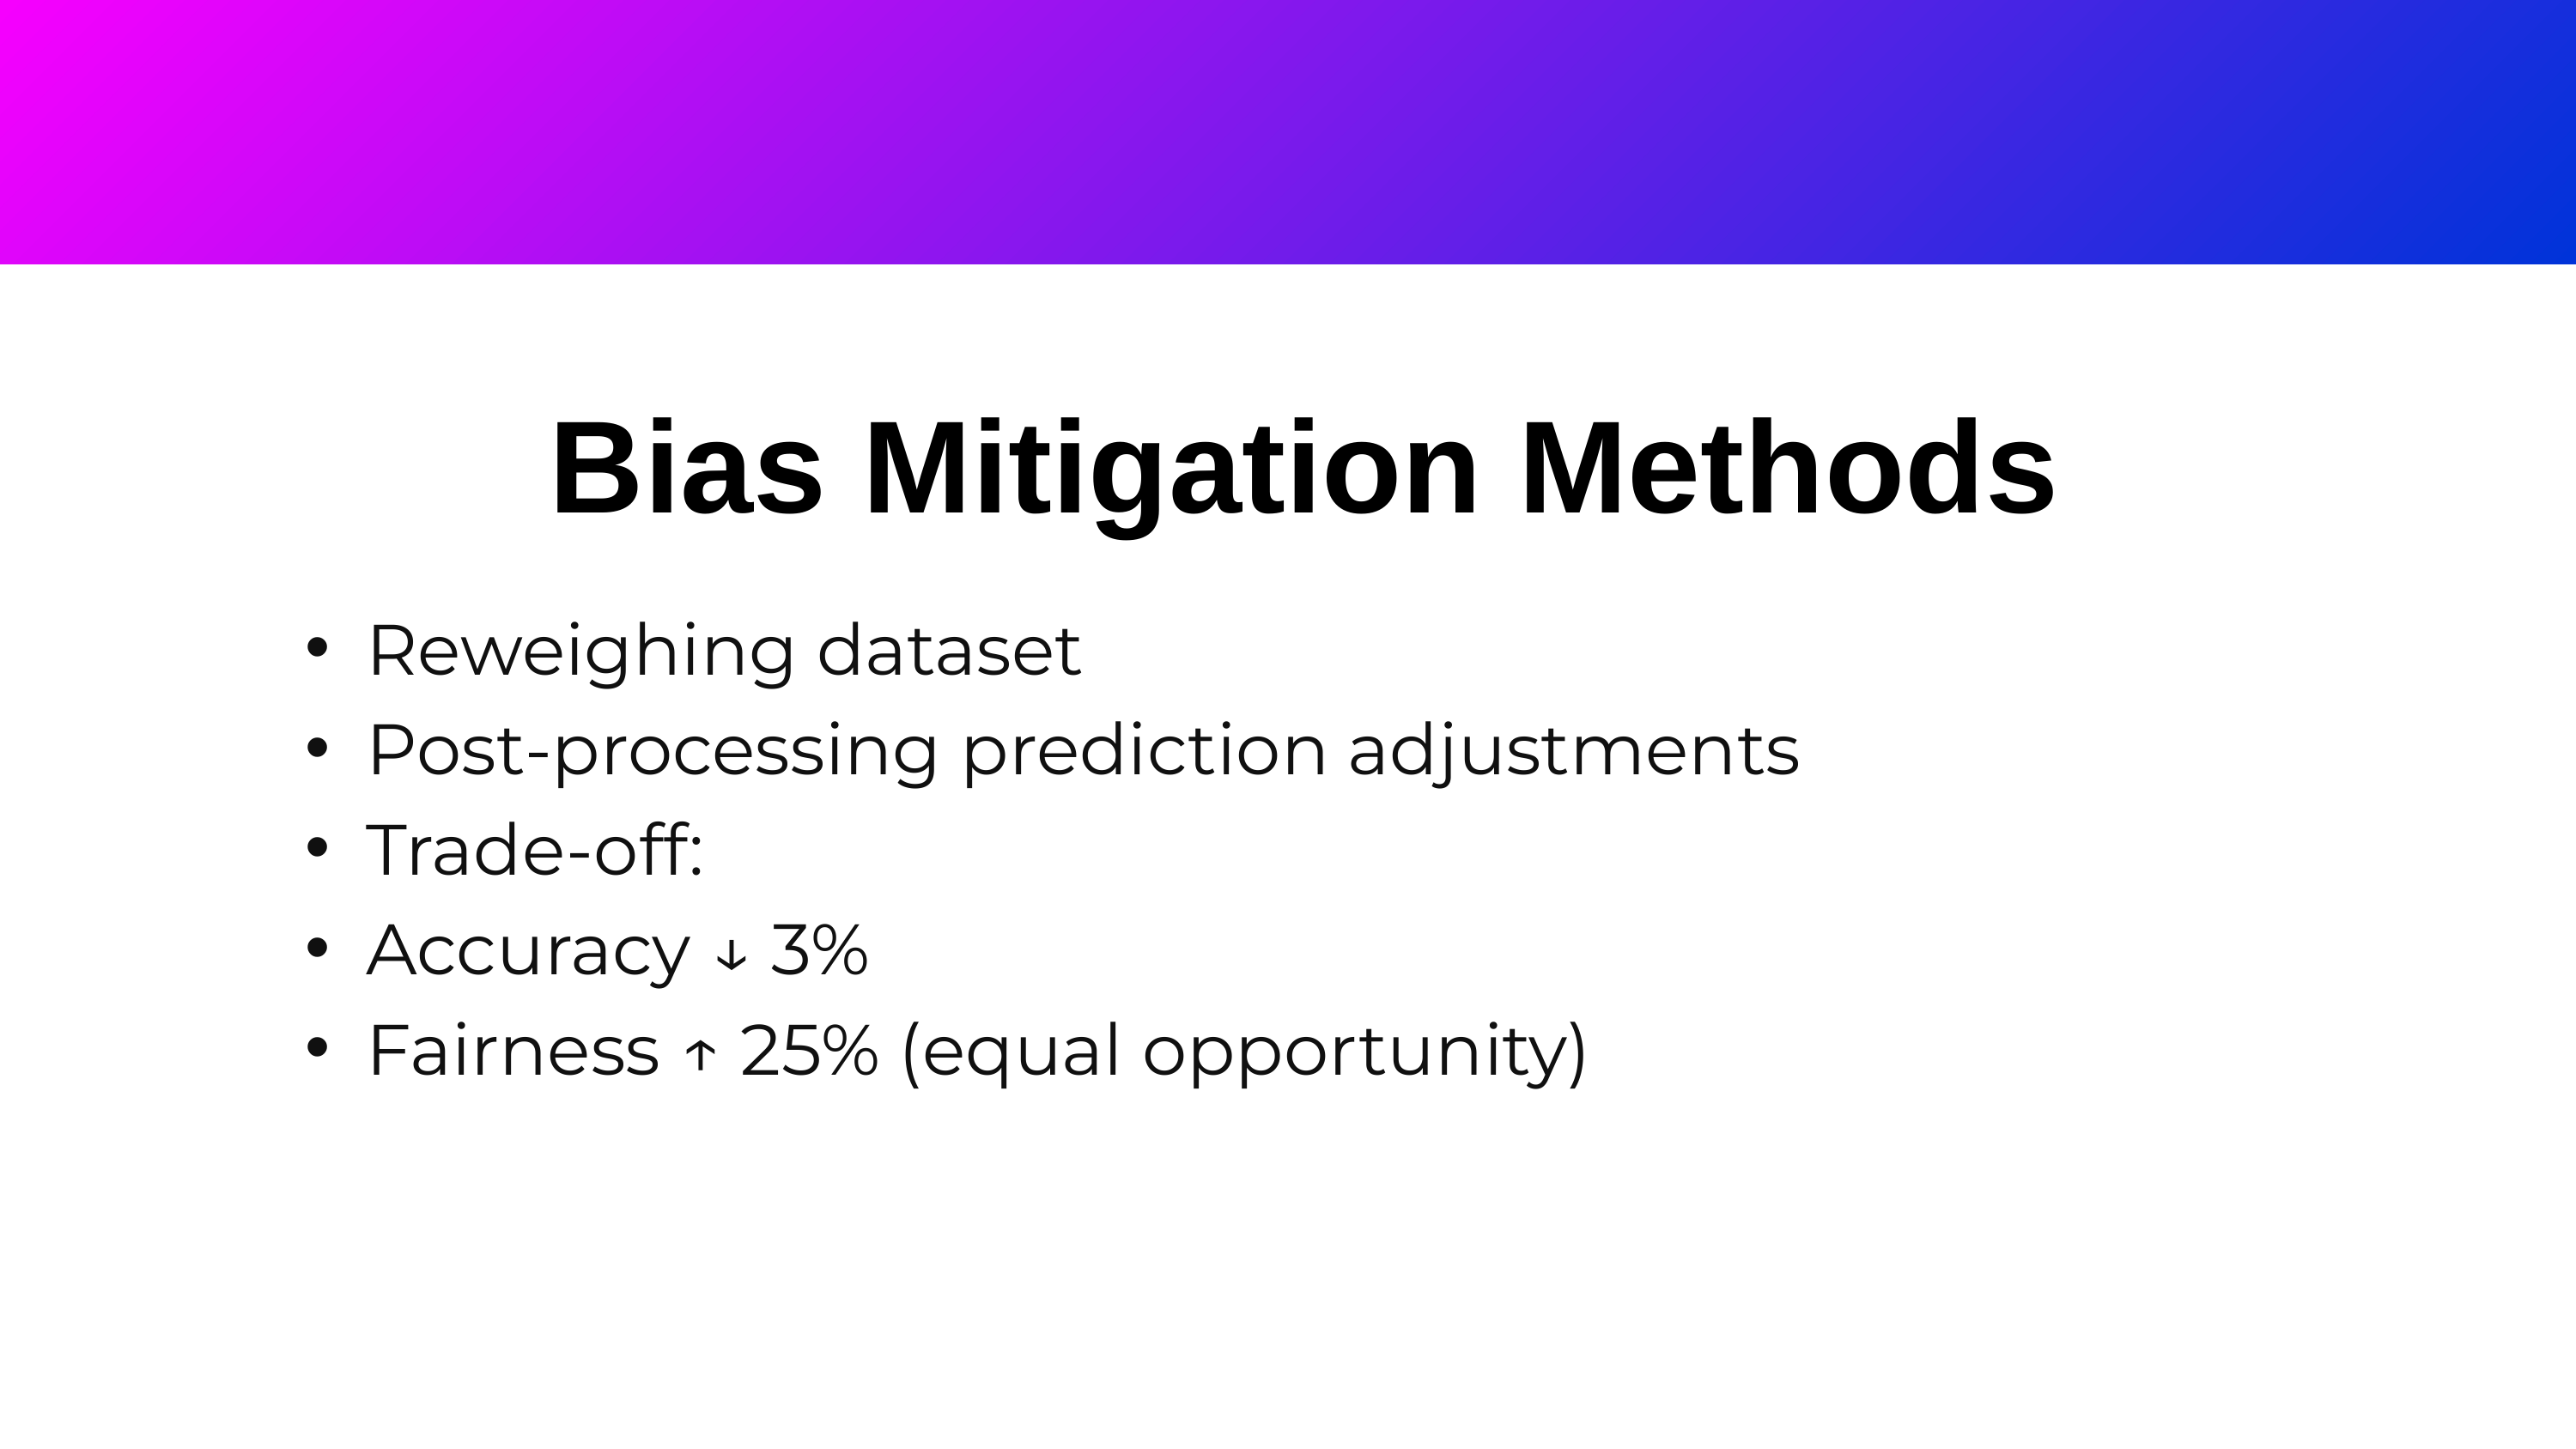

Bias Mitigation Methods
Reweighing dataset
Post-processing prediction adjustments
Trade-off:
Accuracy ↓ 3%
Fairness ↑ 25% (equal opportunity)